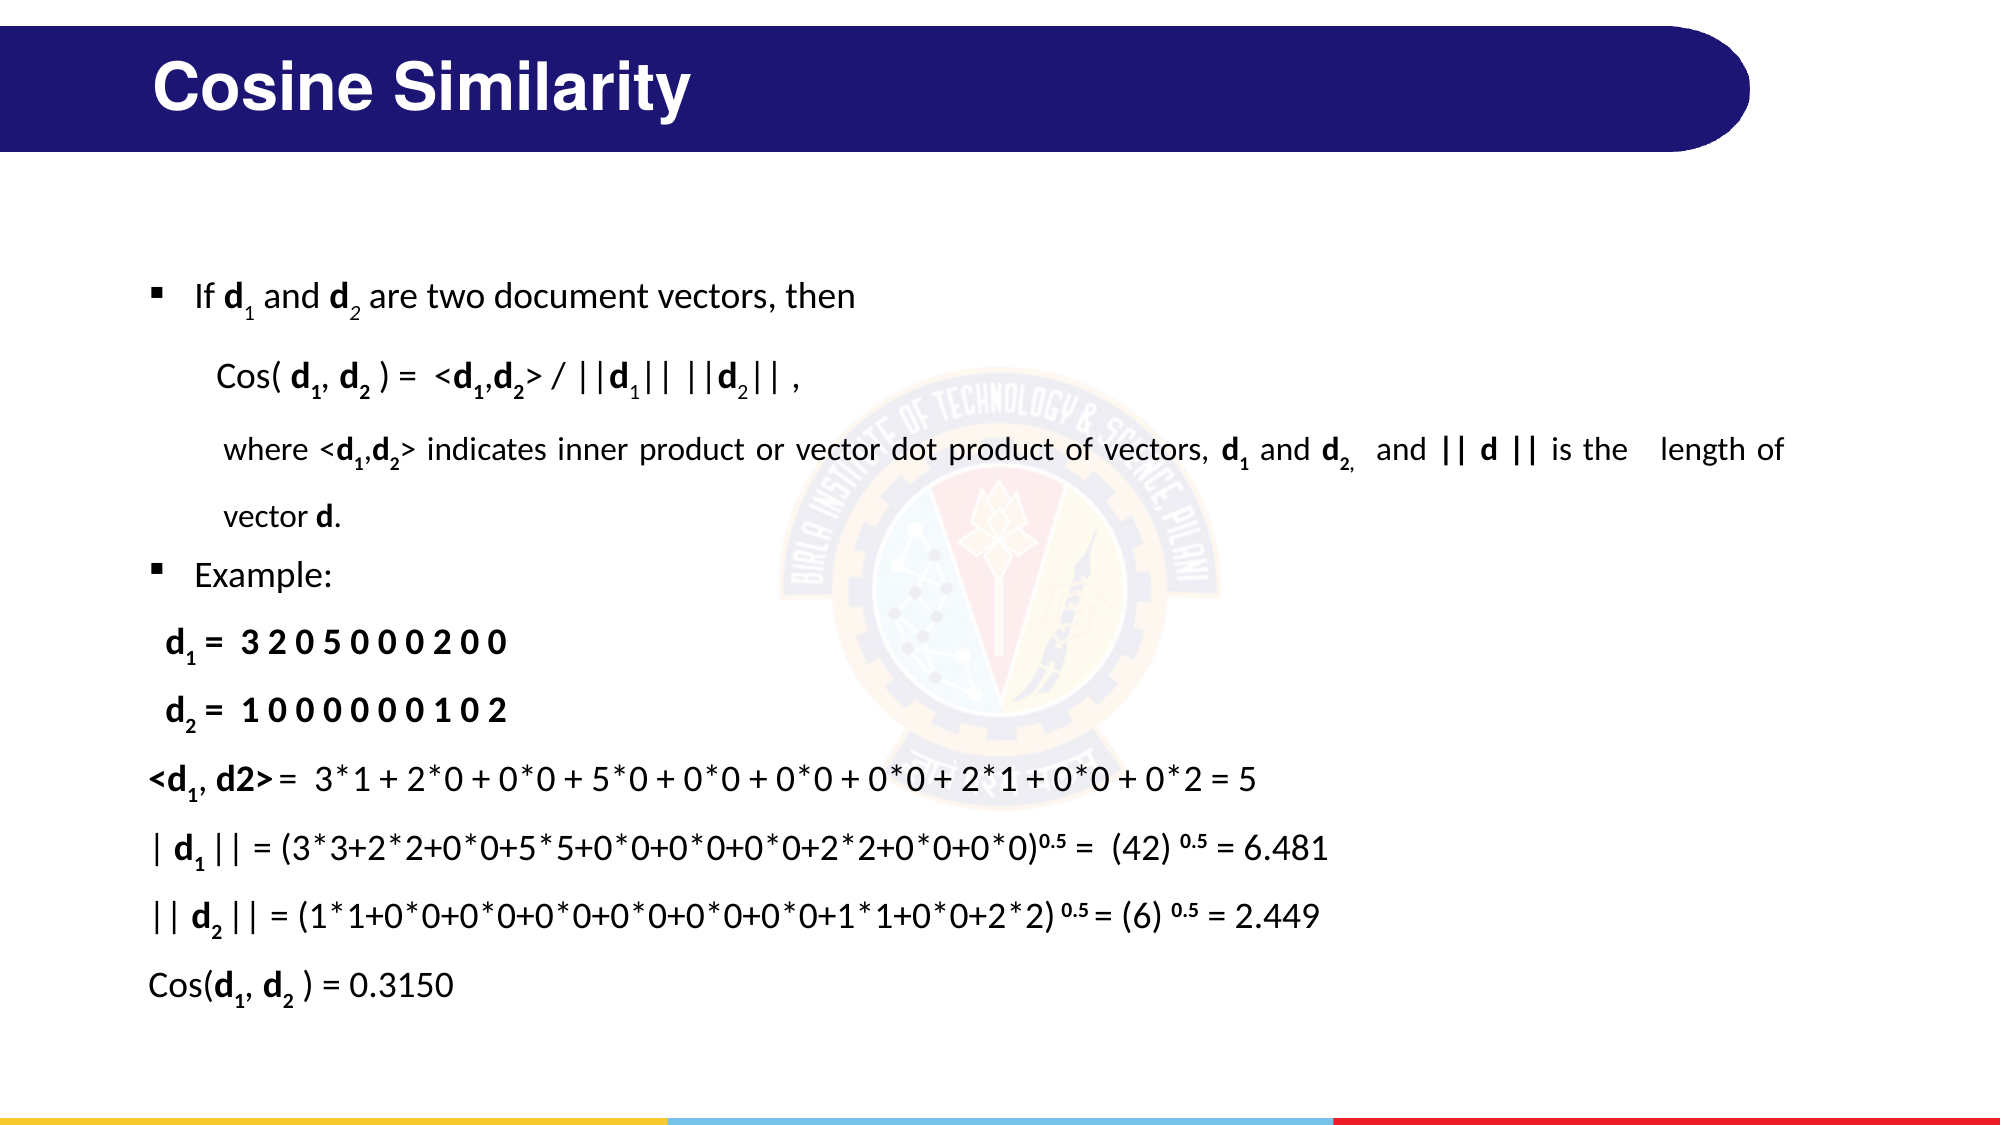

# Cosine Similarity
 If d1 and d2 are two document vectors, then
        Cos( d1, d2 ) =  <d1,d2> / ||d1|| ||d2|| ,
where <d1,d2> indicates inner product or vector dot product of vectors, d1 and d2,  and || d || is the   length of vector d.
 Example:
  d1 =  3 2 0 5 0 0 0 2 0 0
  d2 =  1 0 0 0 0 0 0 1 0 2
<d1, d2> =  3*1 + 2*0 + 0*0 + 5*0 + 0*0 + 0*0 + 0*0 + 2*1 + 0*0 + 0*2 = 5
| d1 || = (3*3+2*2+0*0+5*5+0*0+0*0+0*0+2*2+0*0+0*0)0.5 =  (42) 0.5 = 6.481
|| d2 || = (1*1+0*0+0*0+0*0+0*0+0*0+0*0+1*1+0*0+2*2) 0.5 = (6) 0.5 = 2.449
Cos(d1, d2 ) = 0.3150